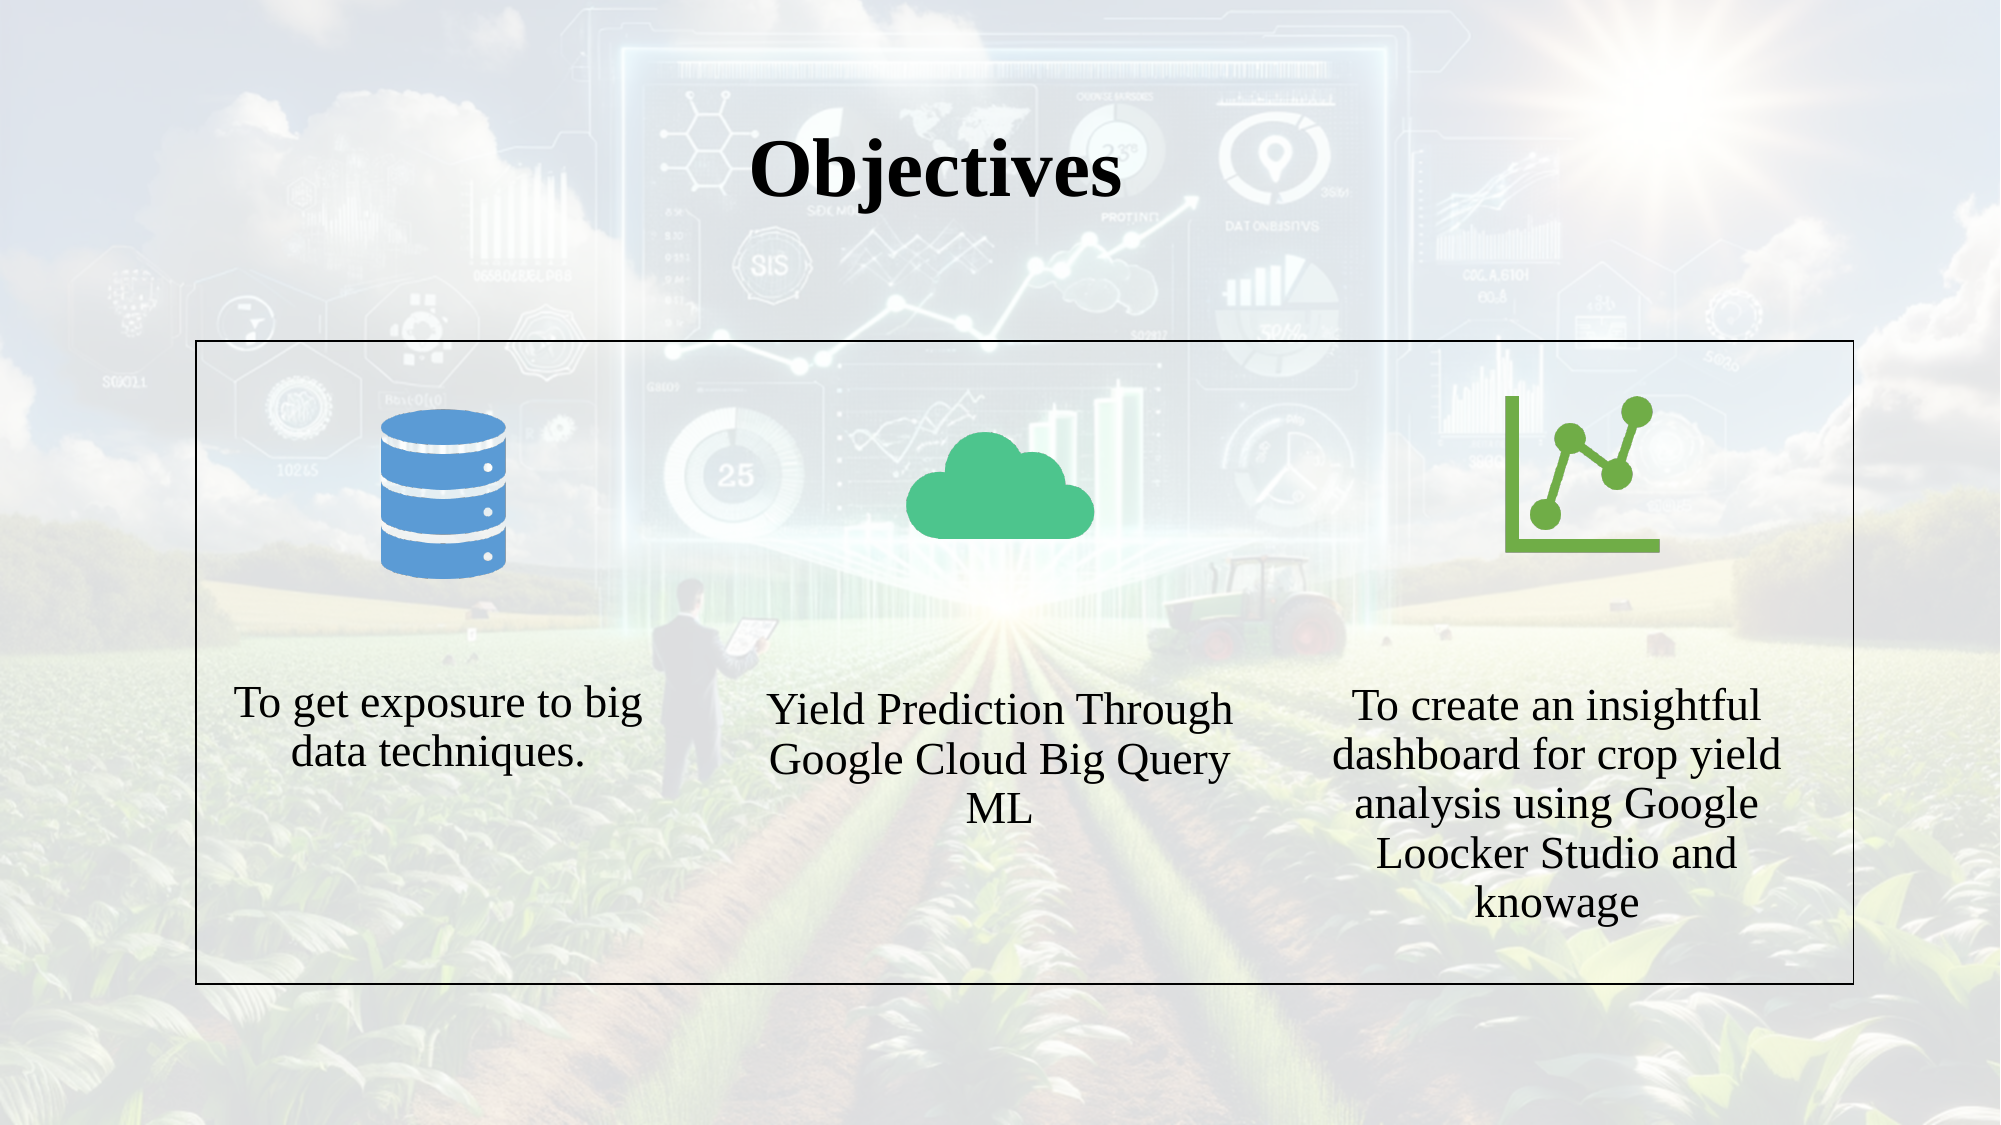

# Objectives
To get exposure to big data techniques.
Yield Prediction Through Google Cloud Big Query ML
To create an insightful dashboard for crop yield analysis using Google Loocker Studio and knowage
|  |
| --- |